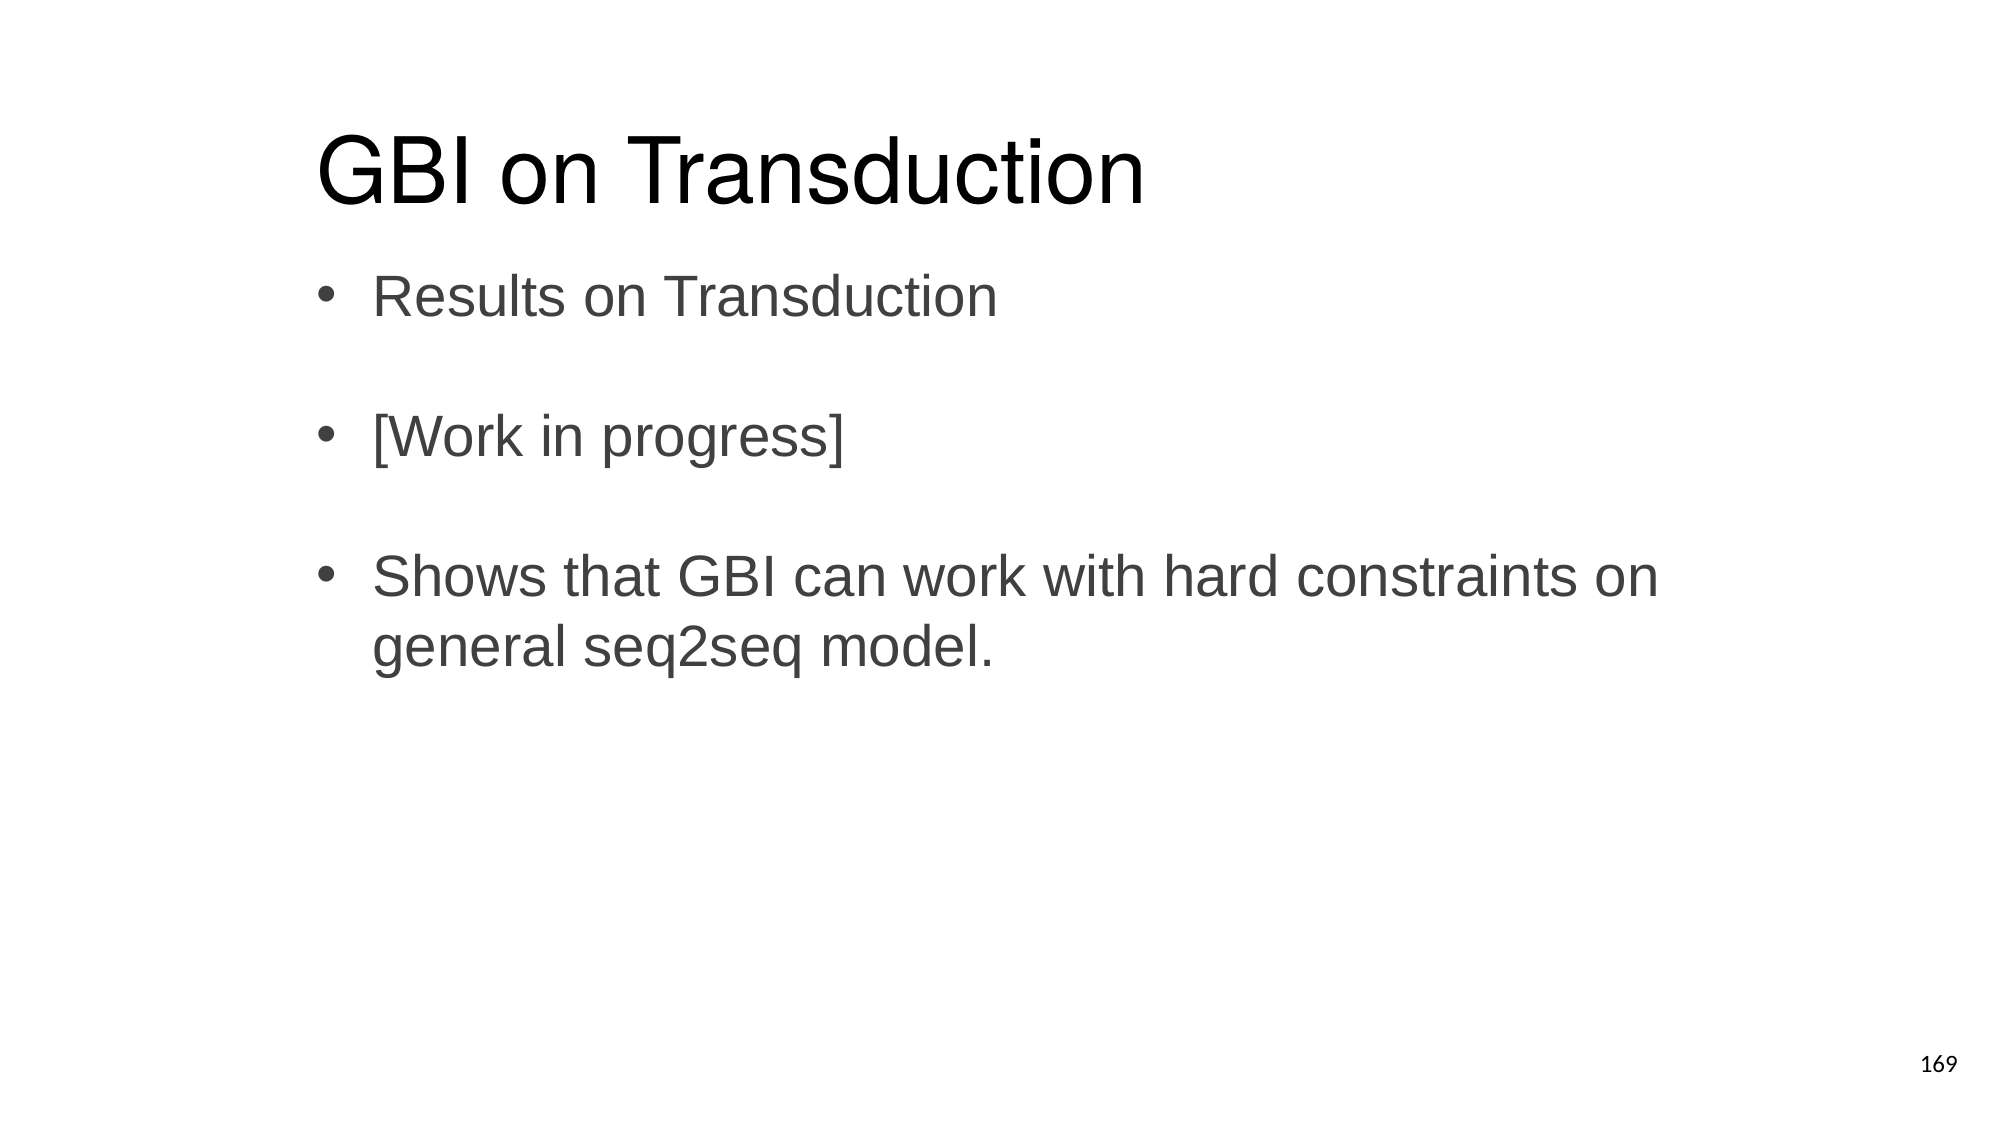

# GBI on Transduction
Results on Transduction

[Work in progress]

Shows that GBI can work with hard constraints on
general seq2seq model.

169